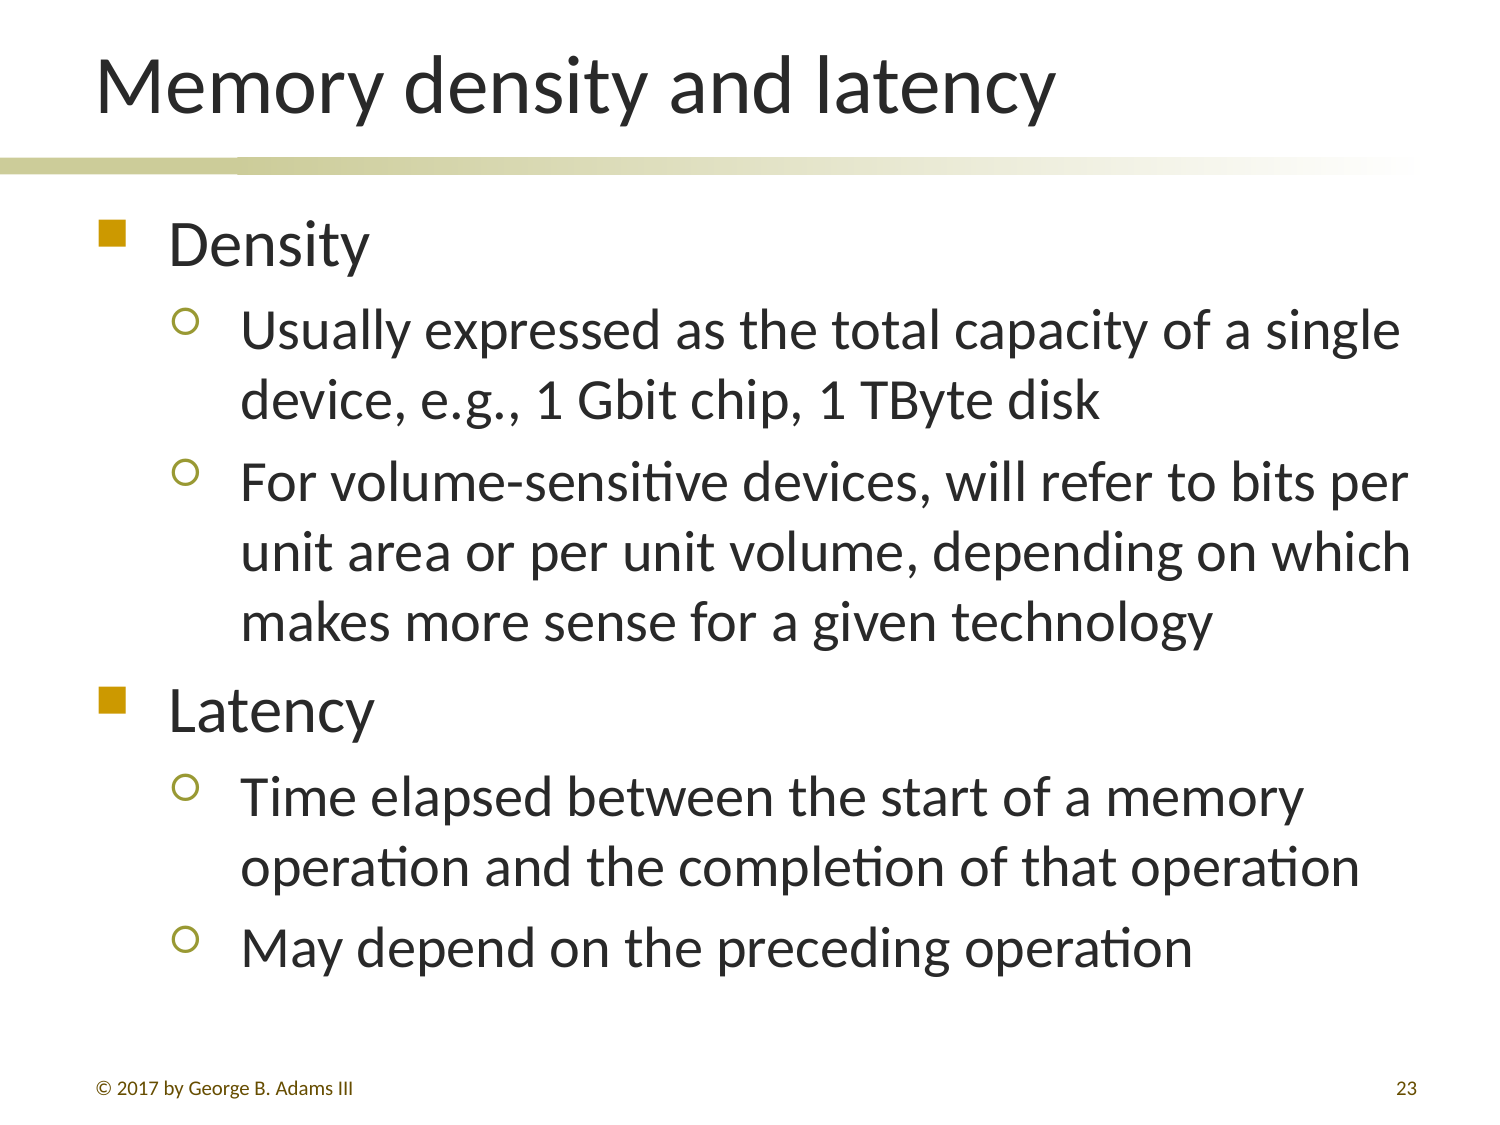

# Memory density and latency
Density
Usually expressed as the total capacity of a single device, e.g., 1 Gbit chip, 1 TByte disk
For volume-sensitive devices, will refer to bits per unit area or per unit volume, depending on which makes more sense for a given technology
Latency
Time elapsed between the start of a memory operation and the completion of that operation
May depend on the preceding operation
© 2017 by George B. Adams III
23